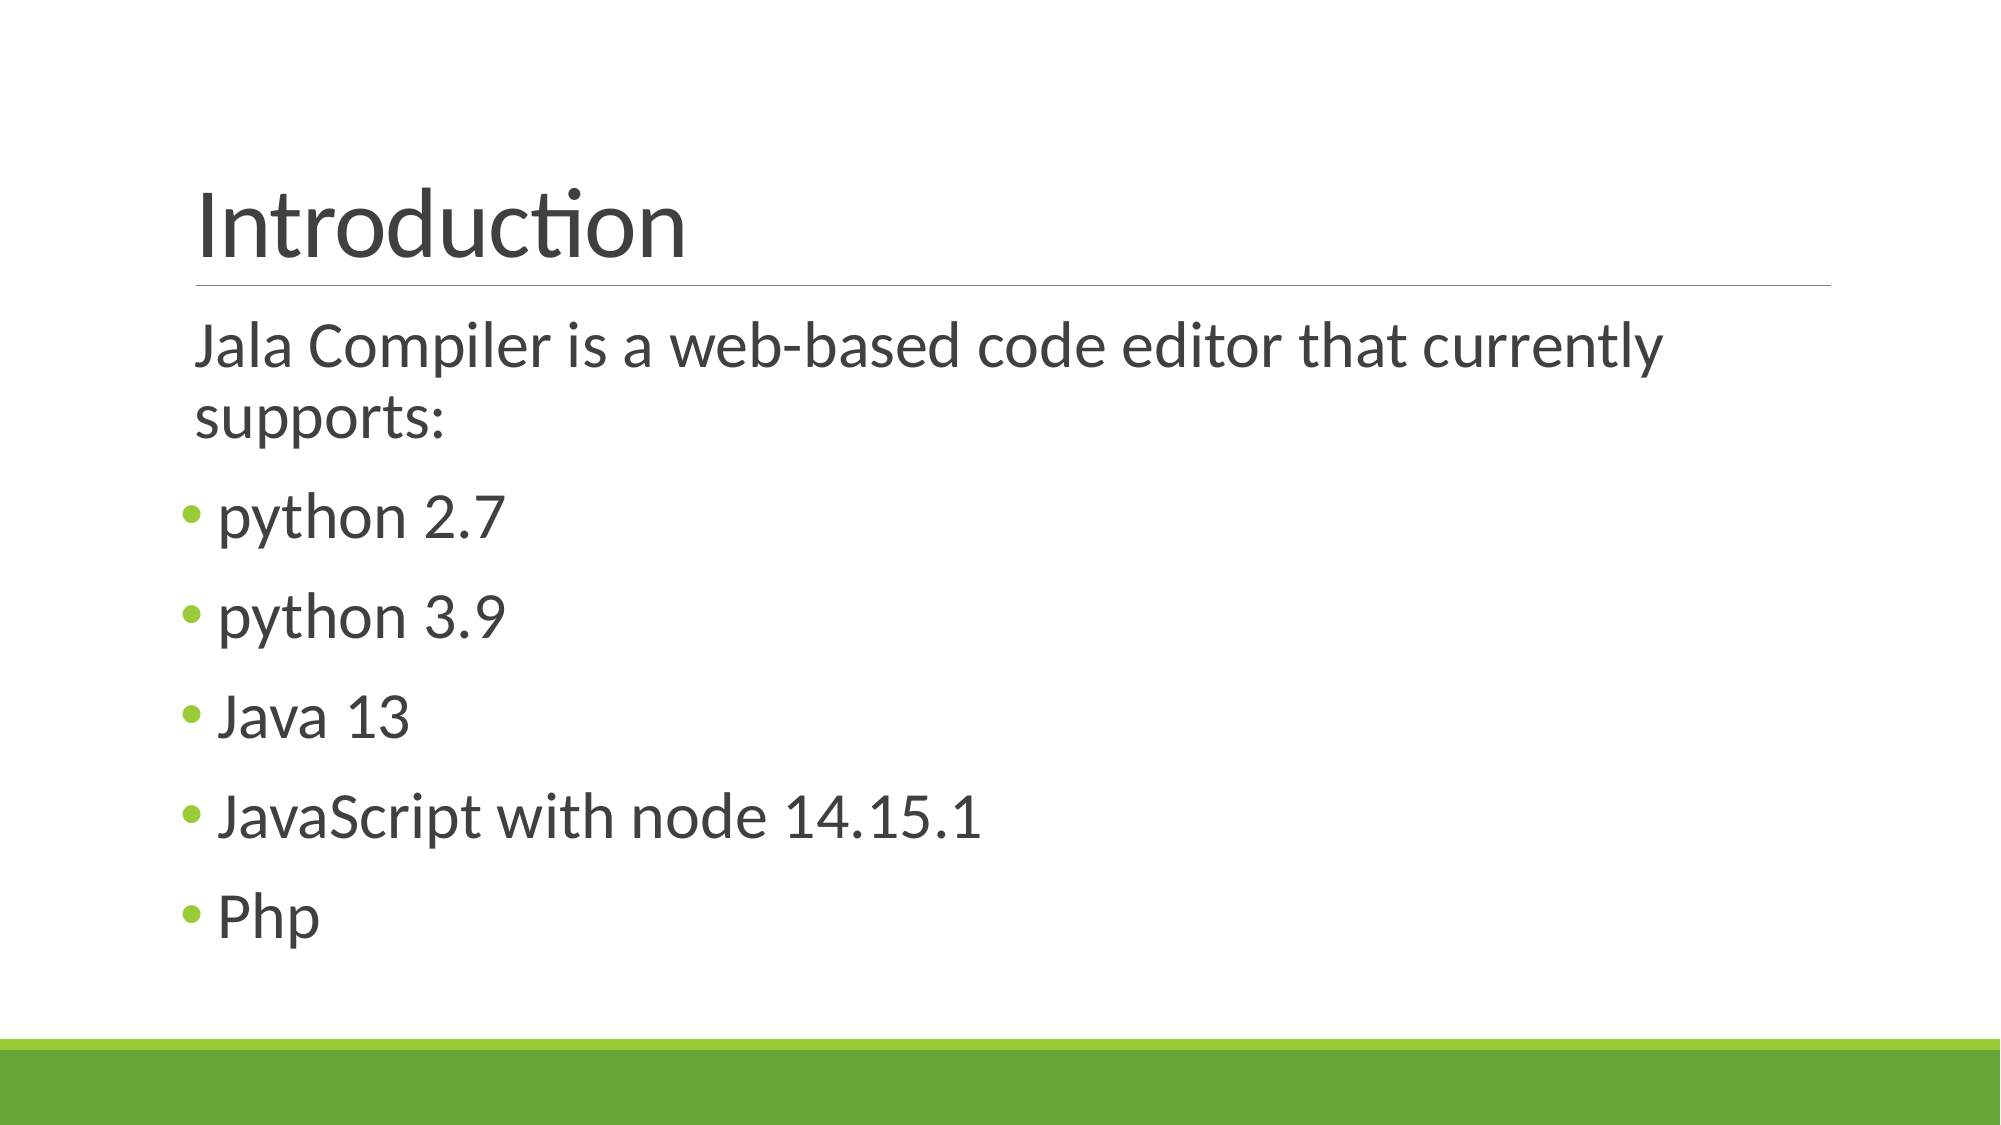

# Introduction
Jala Compiler is a web-based code editor that currently supports:
 python 2.7
 python 3.9
 Java 13
 JavaScript with node 14.15.1
 Php